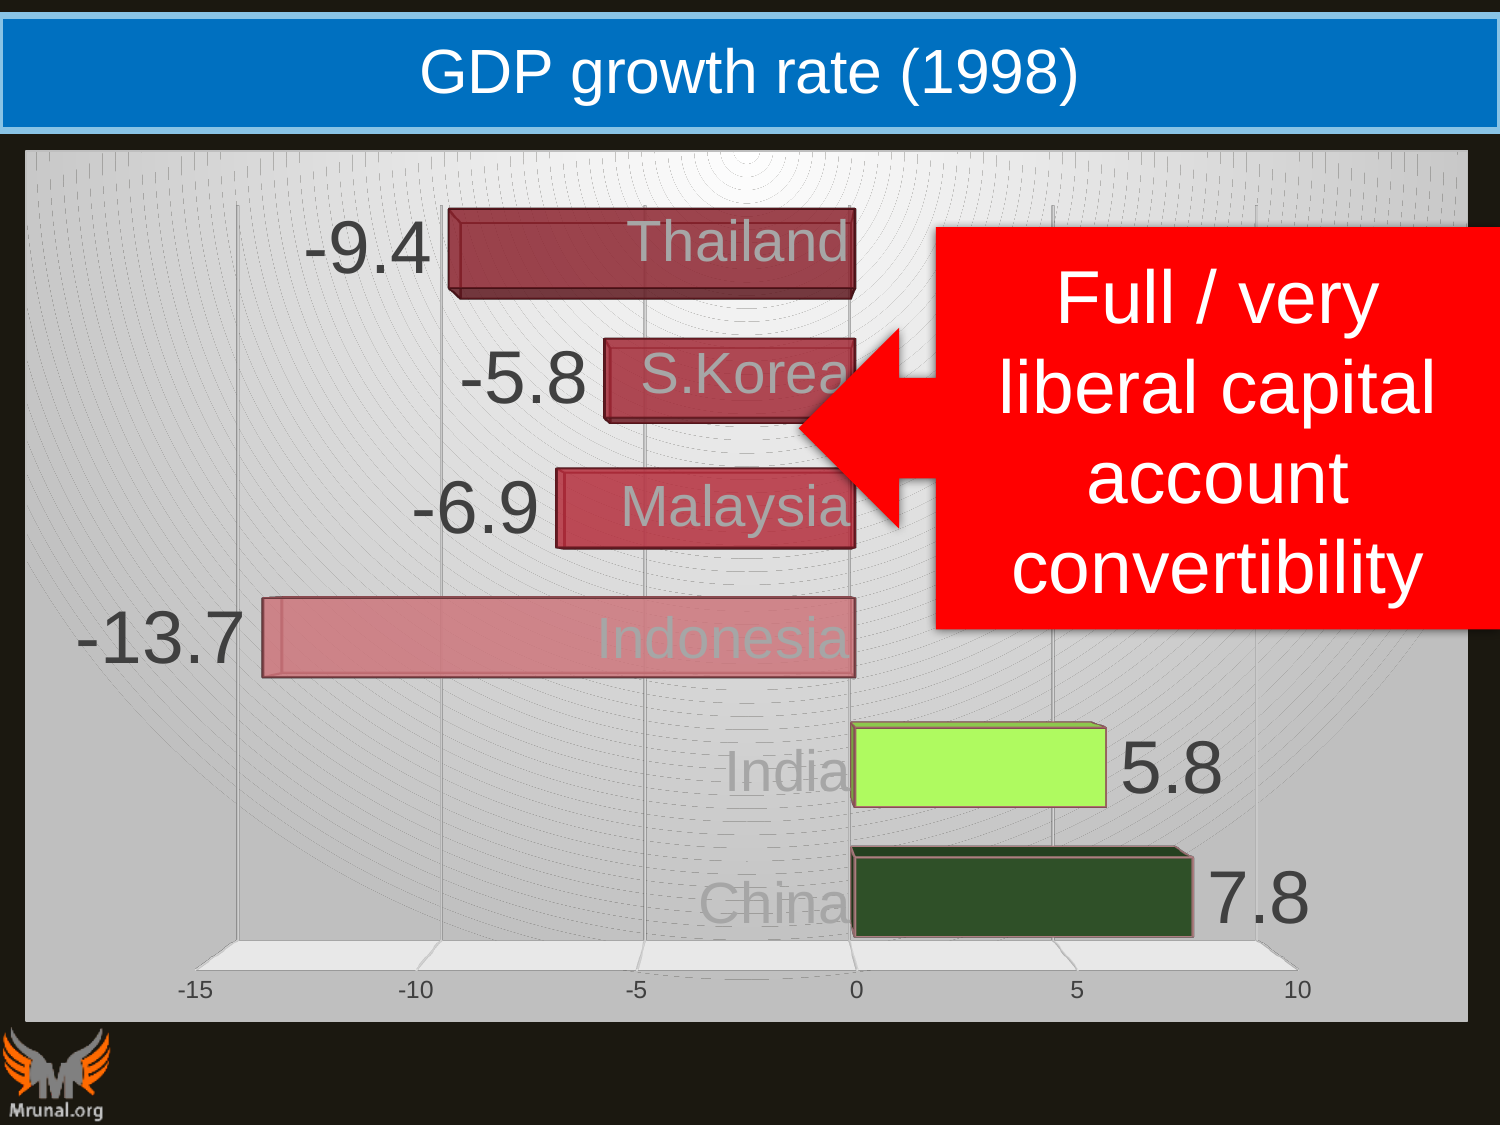

# GDP growth rate (1998)

[unsupported chart]

Full / very liberal capital account convertibility